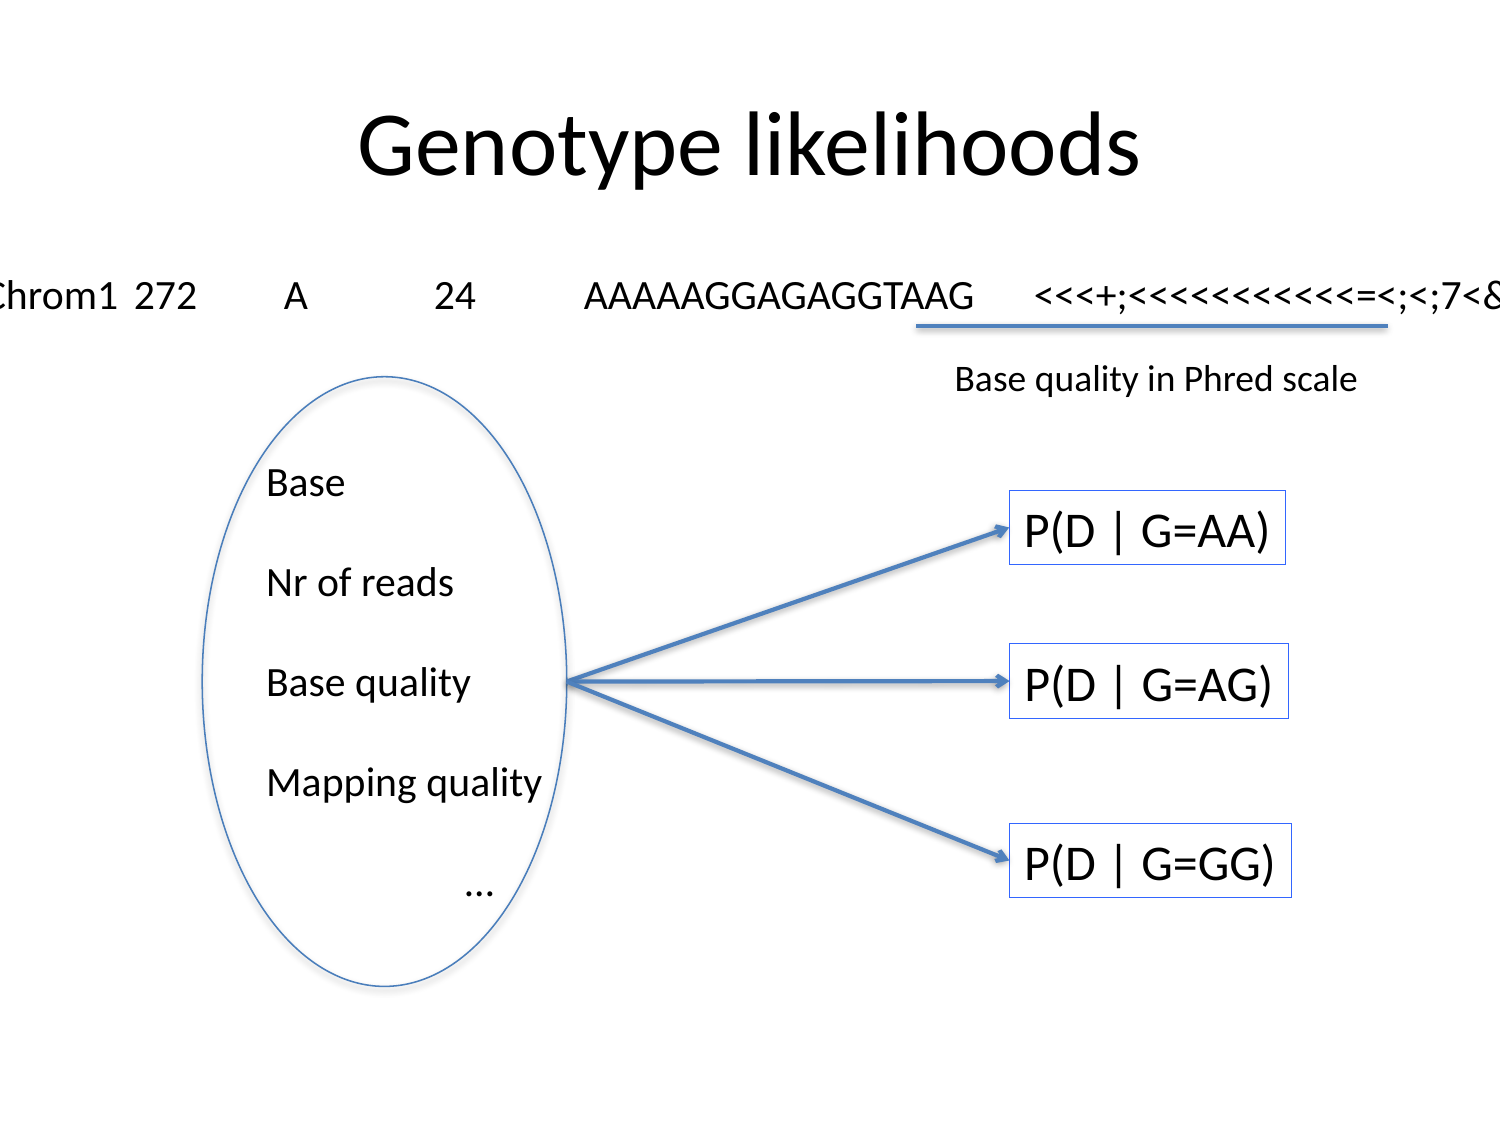

# Genotype likelihoods
Chrom1	272	A	24	AAAAAGGAGAGGTAAG	<<<+;<<<<<<<<<<<=<;<;7<&
Base quality in Phred scale

Base

Nr of reads

Base quality

Mapping quality

	…
P(D | G=AA)
P(D | G=AG)
P(D | G=GG)